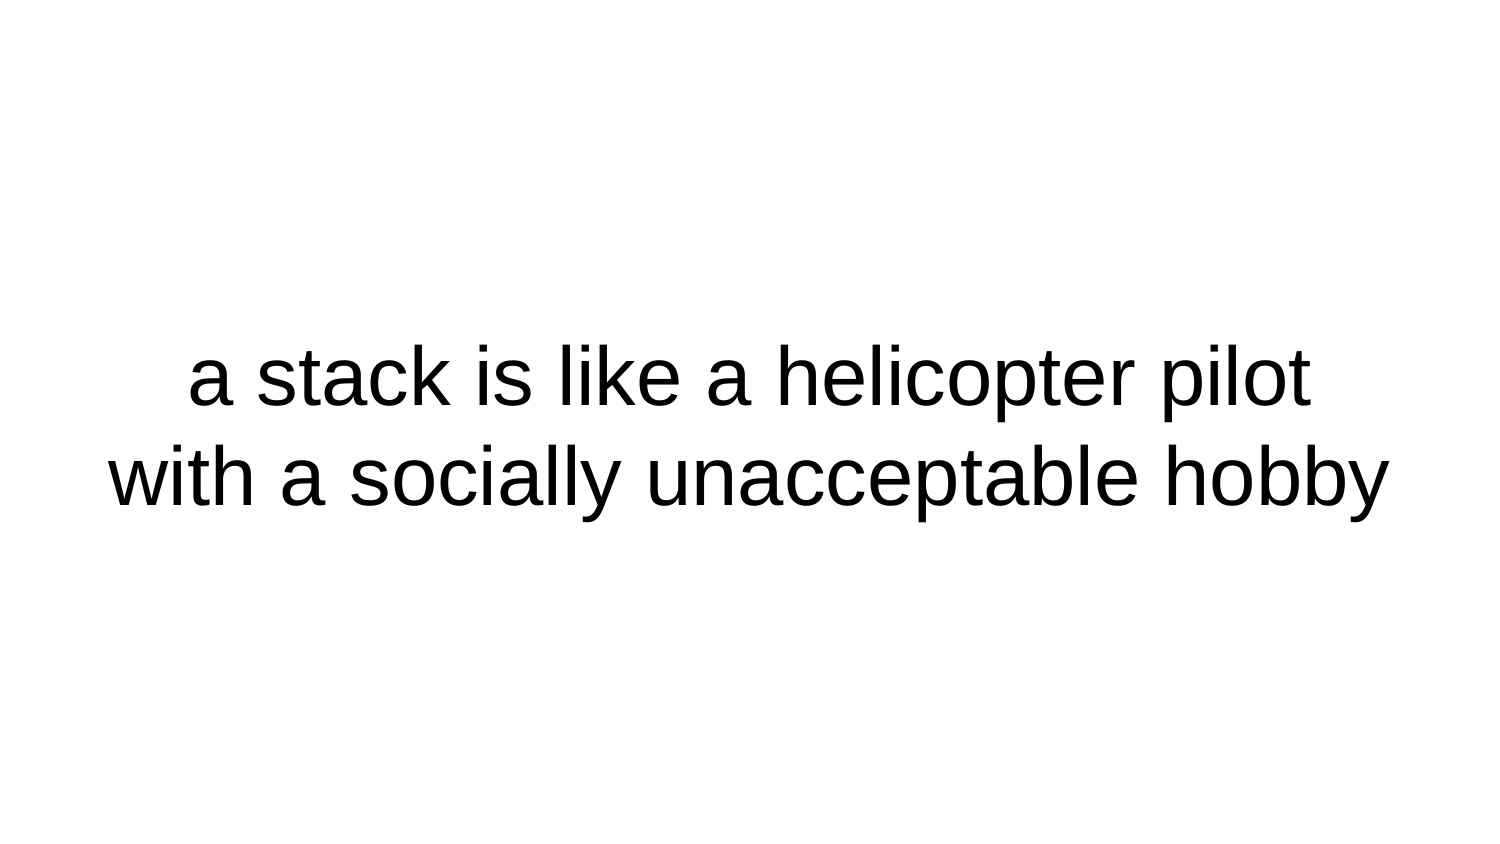

# a stack is like a helicopter pilot with a socially unacceptable hobby